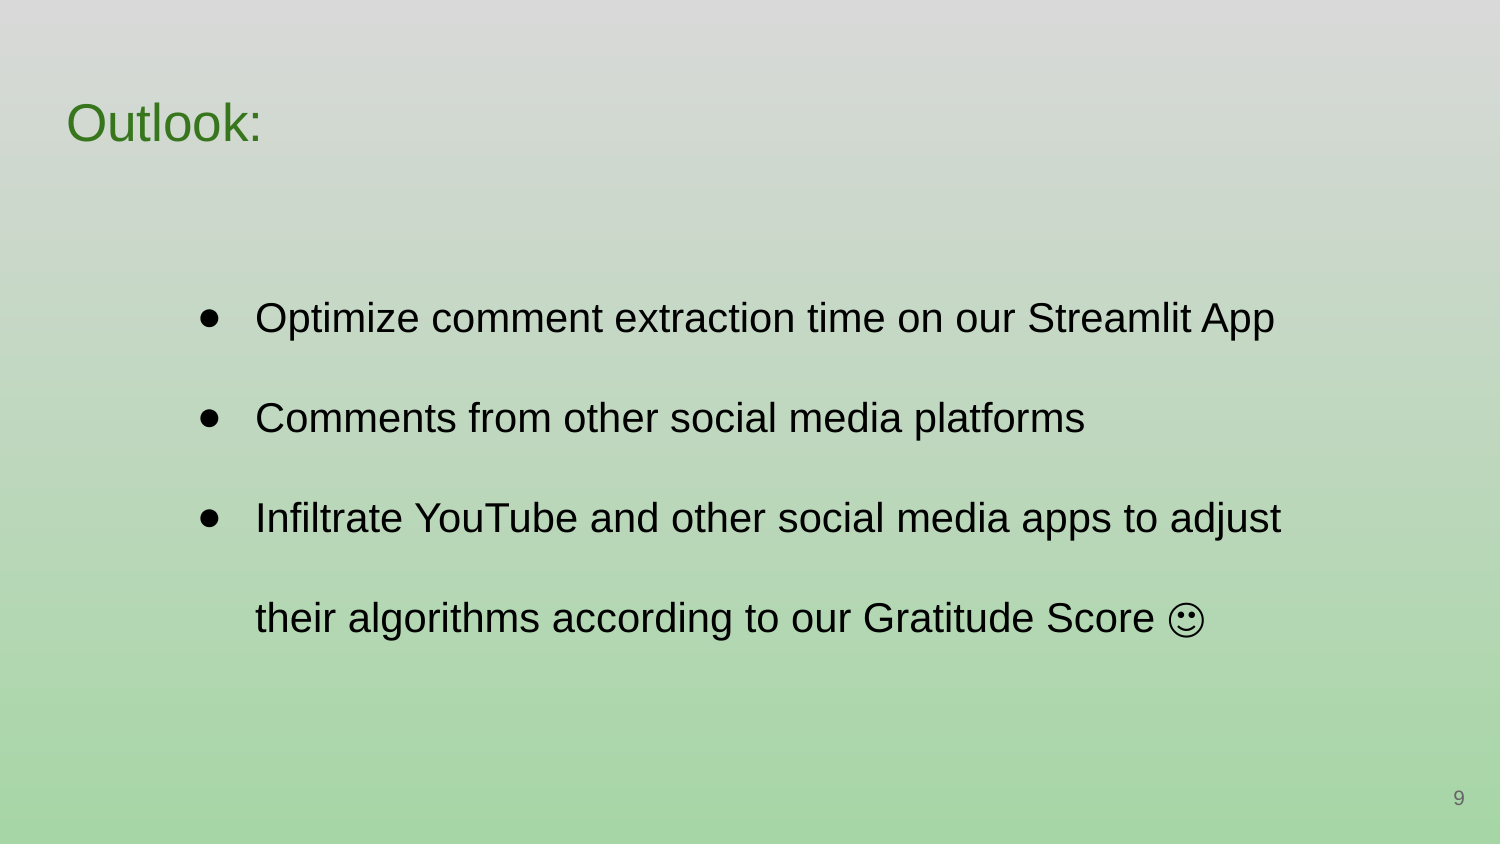

# Outlook:
Optimize comment extraction time on our Streamlit App
Comments from other social media platforms
Infiltrate YouTube and other social media apps to adjust their algorithms according to our Gratitude Score 🙂
9